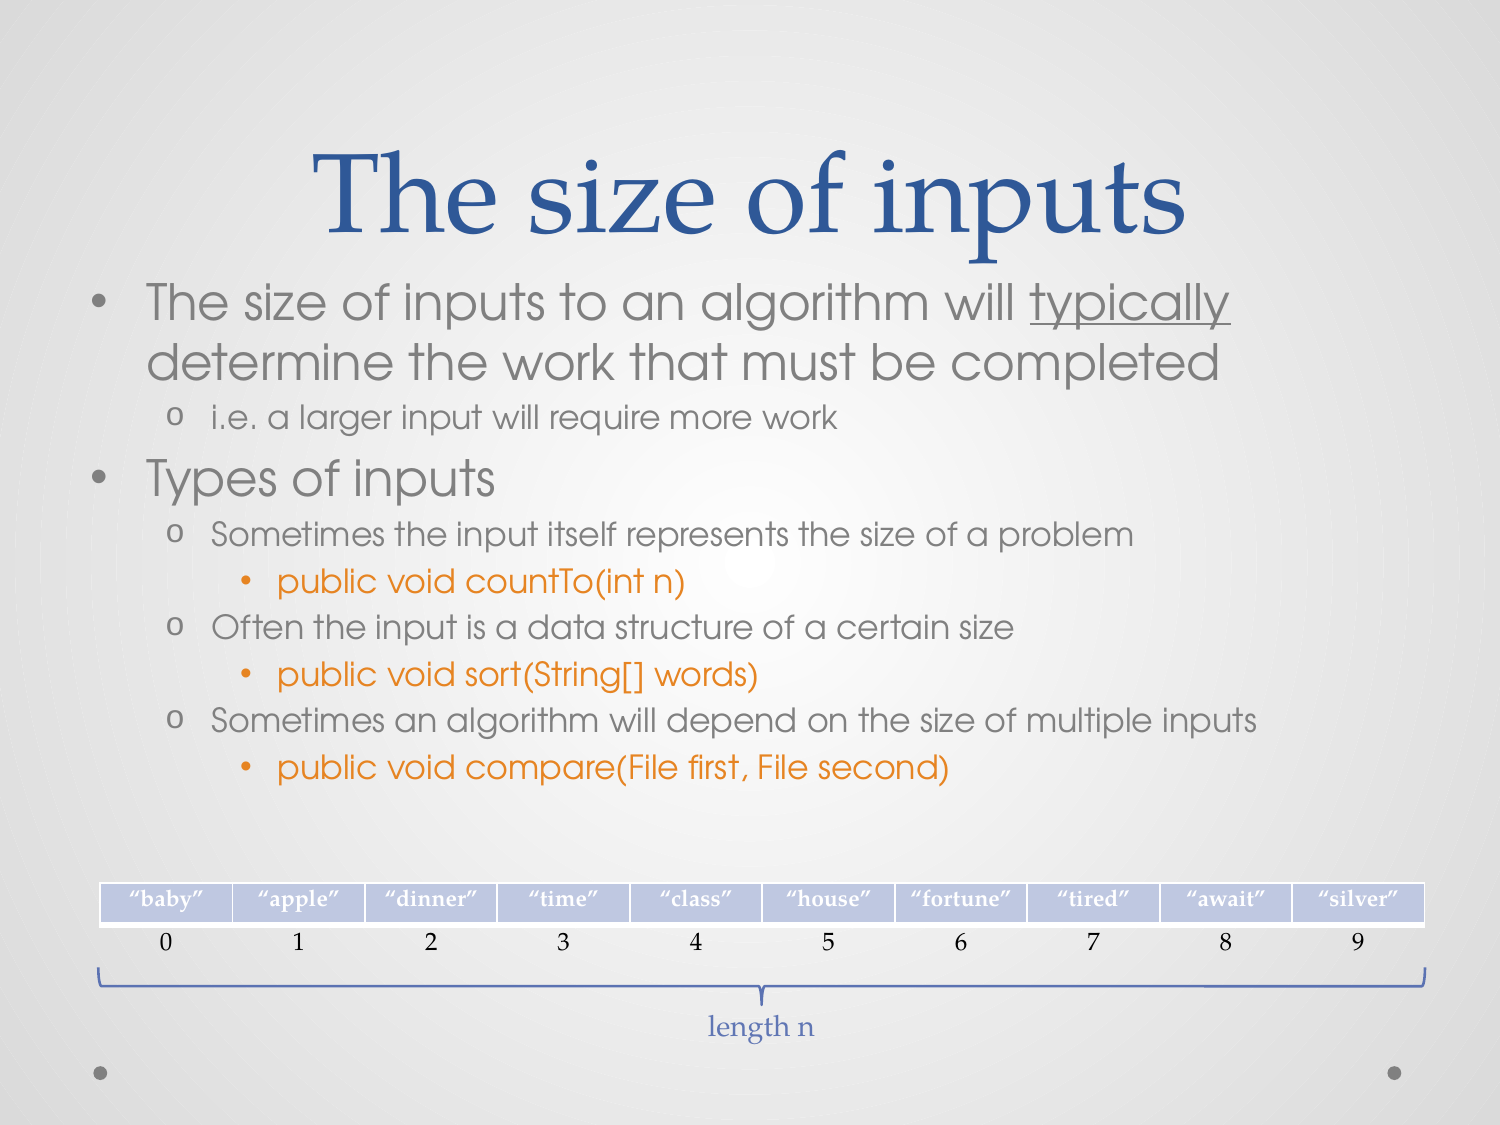

# The size of inputs
The size of inputs to an algorithm will typically determine the work that must be completed
i.e. a larger input will require more work
Types of inputs
Sometimes the input itself represents the size of a problem
public void countTo(int n)
Often the input is a data structure of a certain size
public void sort(String[] words)
Sometimes an algorithm will depend on the size of multiple inputs
public void compare(File first, File second)

| “baby” | “apple” | “dinner” | “time” | “class” | “house” | “fortune” | “tired” | “await” | “silver” |
| --- | --- | --- | --- | --- | --- | --- | --- | --- | --- |
| 0 | 1 | 2 | 3 | 4 | 5 | 6 | 7 | 8 | 9 |
length n